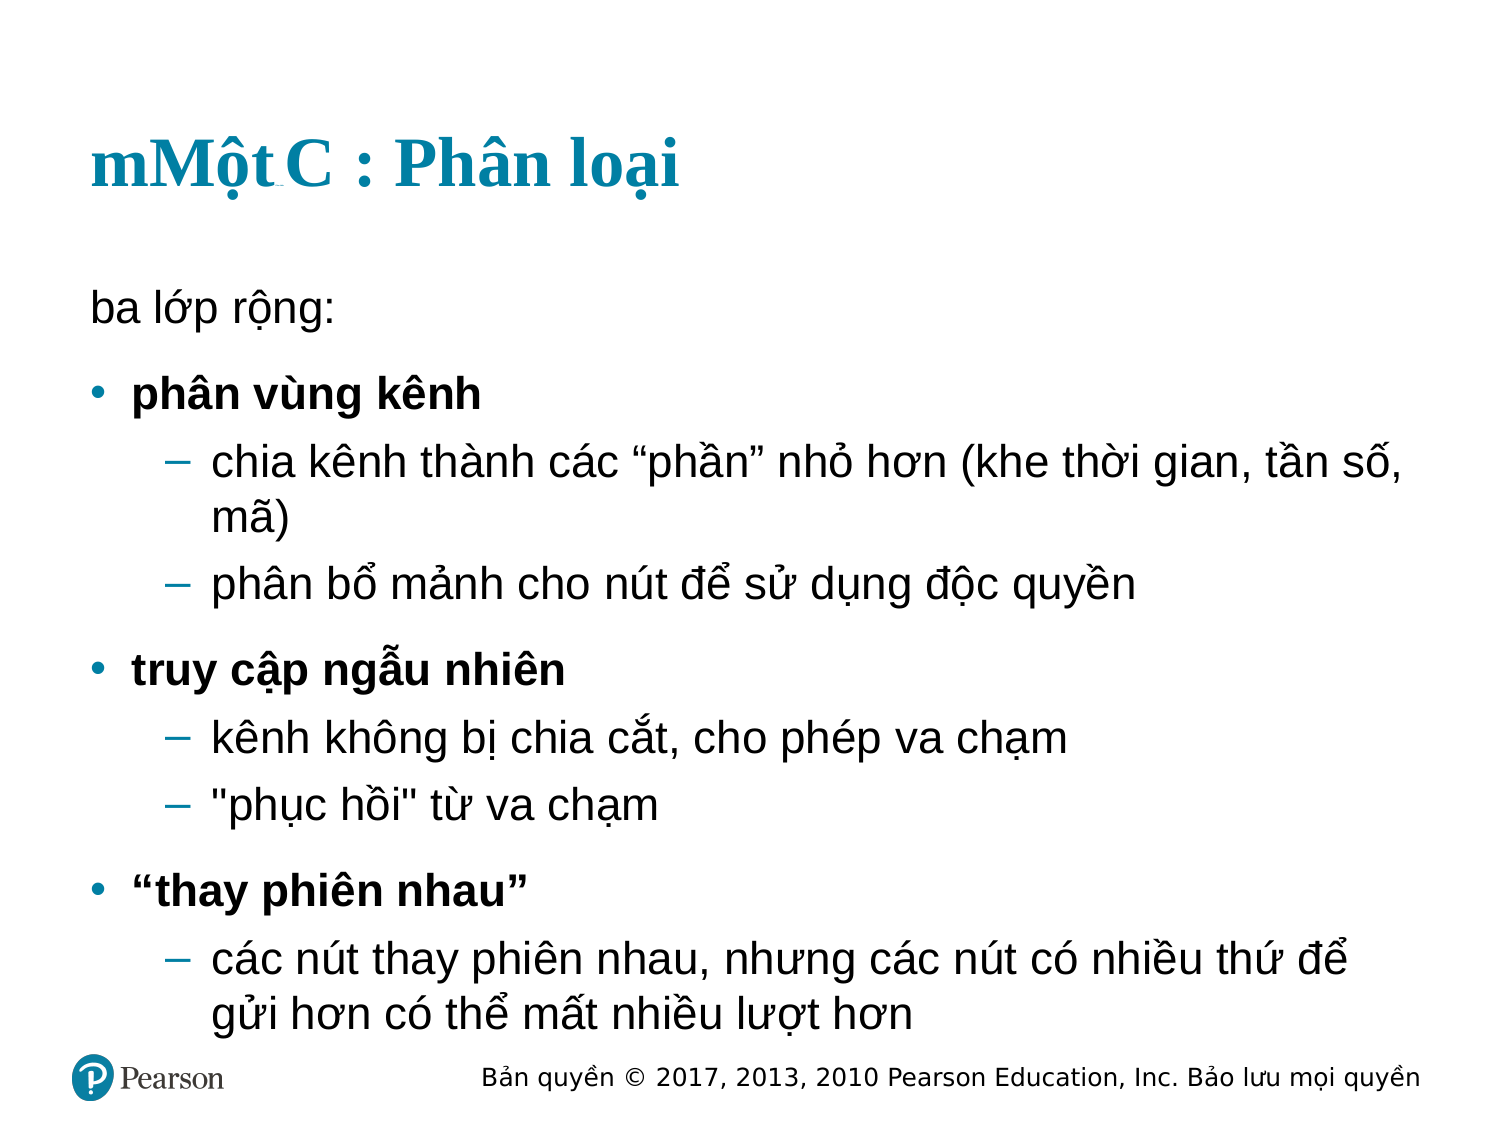

# m Một Giao thức C : Phân loại
ba lớp rộng:
phân vùng kênh
chia kênh thành các “phần” nhỏ hơn (khe thời gian, tần số, mã)
phân bổ mảnh cho nút để sử dụng độc quyền
truy cập ngẫu nhiên
kênh không bị chia cắt, cho phép va chạm
"phục hồi" từ va chạm
“thay phiên nhau”
các nút thay phiên nhau, nhưng các nút có nhiều thứ để gửi hơn có thể mất nhiều lượt hơn